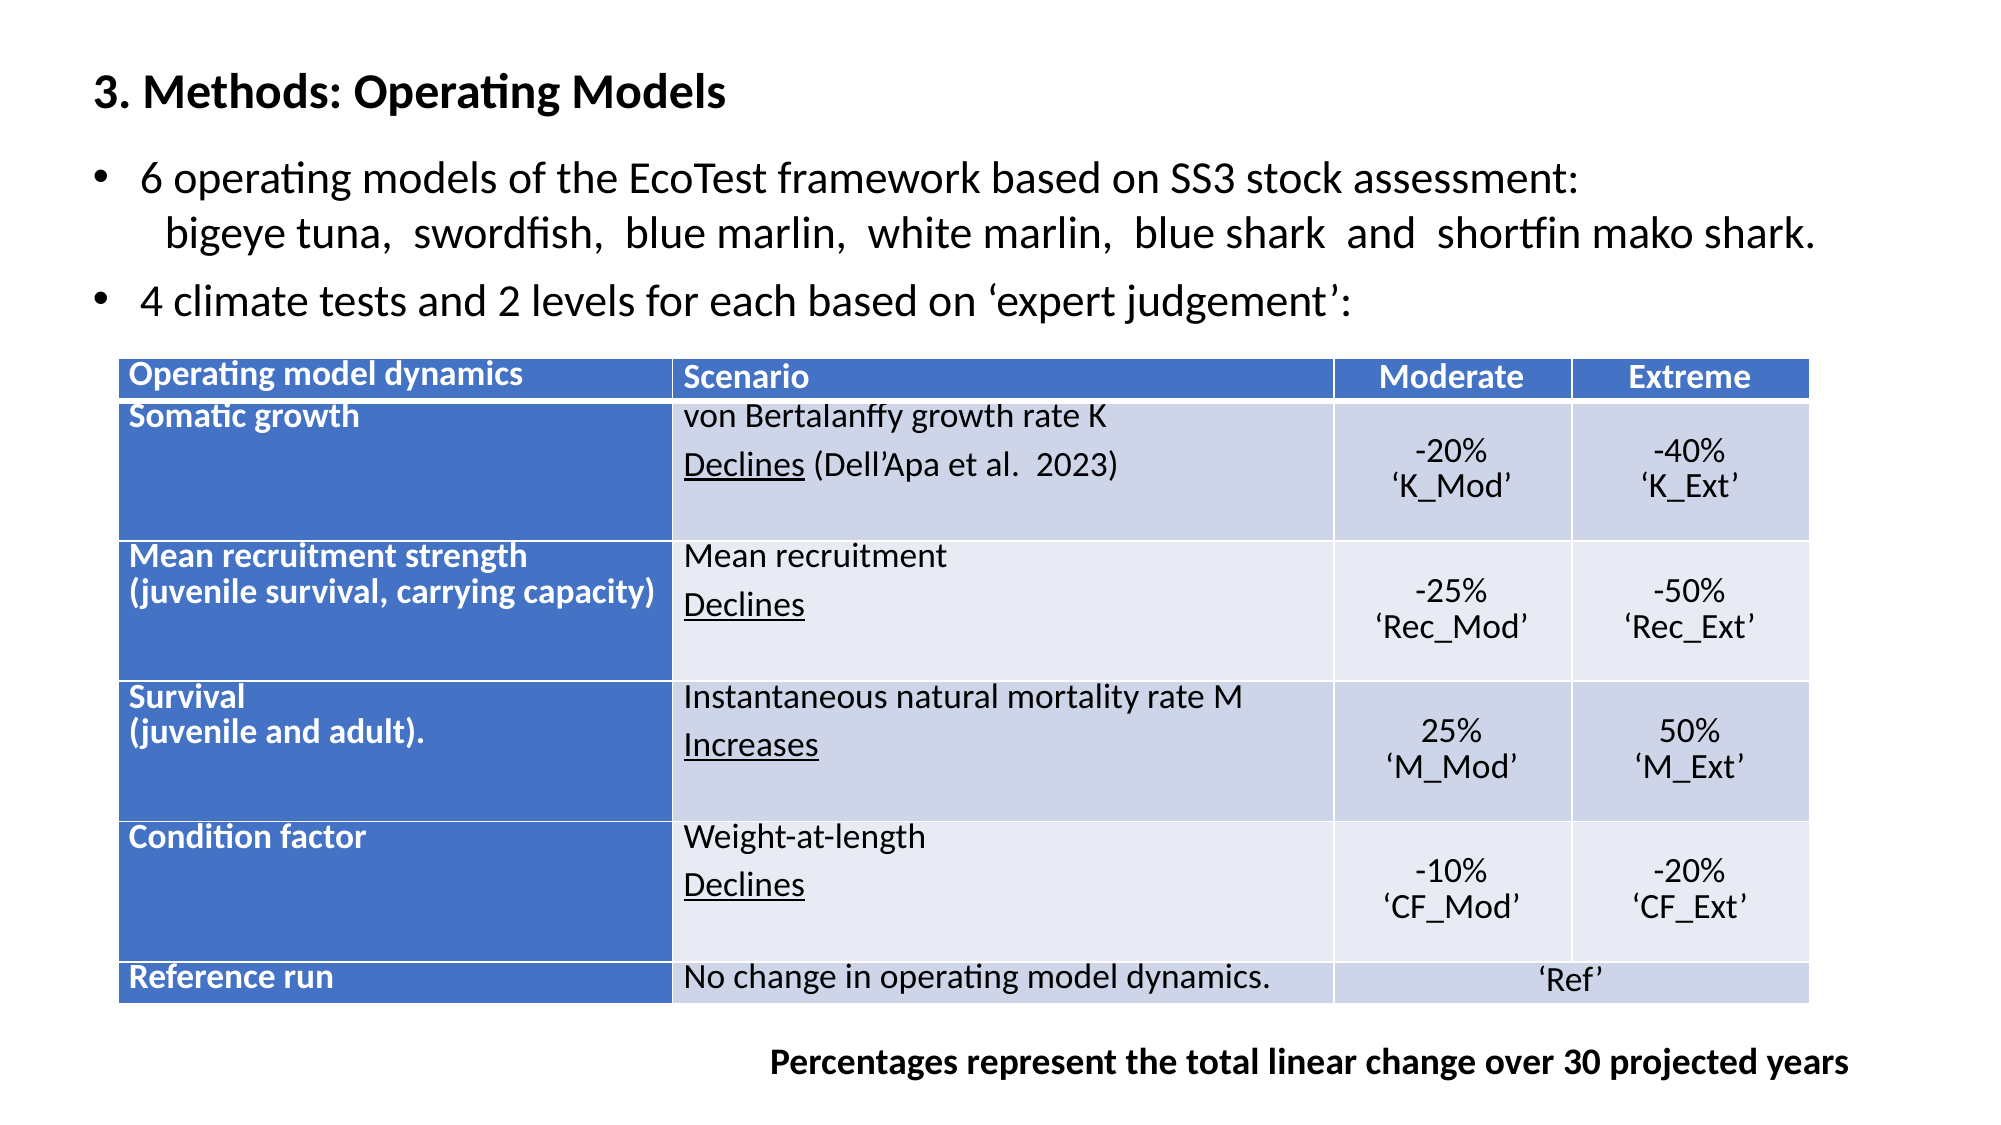

3. Methods: Operating Models
6 operating models of the EcoTest framework based on SS3 stock assessment:
       bigeye tuna,  swordfish,  blue marlin,  white marlin,  blue shark  and  shortfin mako shark.
4 climate tests and 2 levels for each based on ‘expert judgement’:

| Operating model dynamics | Scenario | Moderate | Extreme |
| --- | --- | --- | --- |
| Somatic growth | von Bertalanffy growth rate K Declines (Dell’Apa et al. 2023) | -20% ‘K\_Mod’ | -40% ‘K\_Ext’ |
| Mean recruitment strength (juvenile survival, carrying capacity) | Mean recruitment Declines | -25% ‘Rec\_Mod’ | -50% ‘Rec\_Ext’ |
| Survival (juvenile and adult). | Instantaneous natural mortality rate M Increases | 25% ‘M\_Mod’ | 50% ‘M\_Ext’ |
| Condition factor | Weight-at-length Declines | -10% ‘CF\_Mod’ | -20% ‘CF\_Ext’ |
| Reference run | No change in operating model dynamics. | ‘Ref’ |  |
Percentages represent the total linear change over 30 projected years